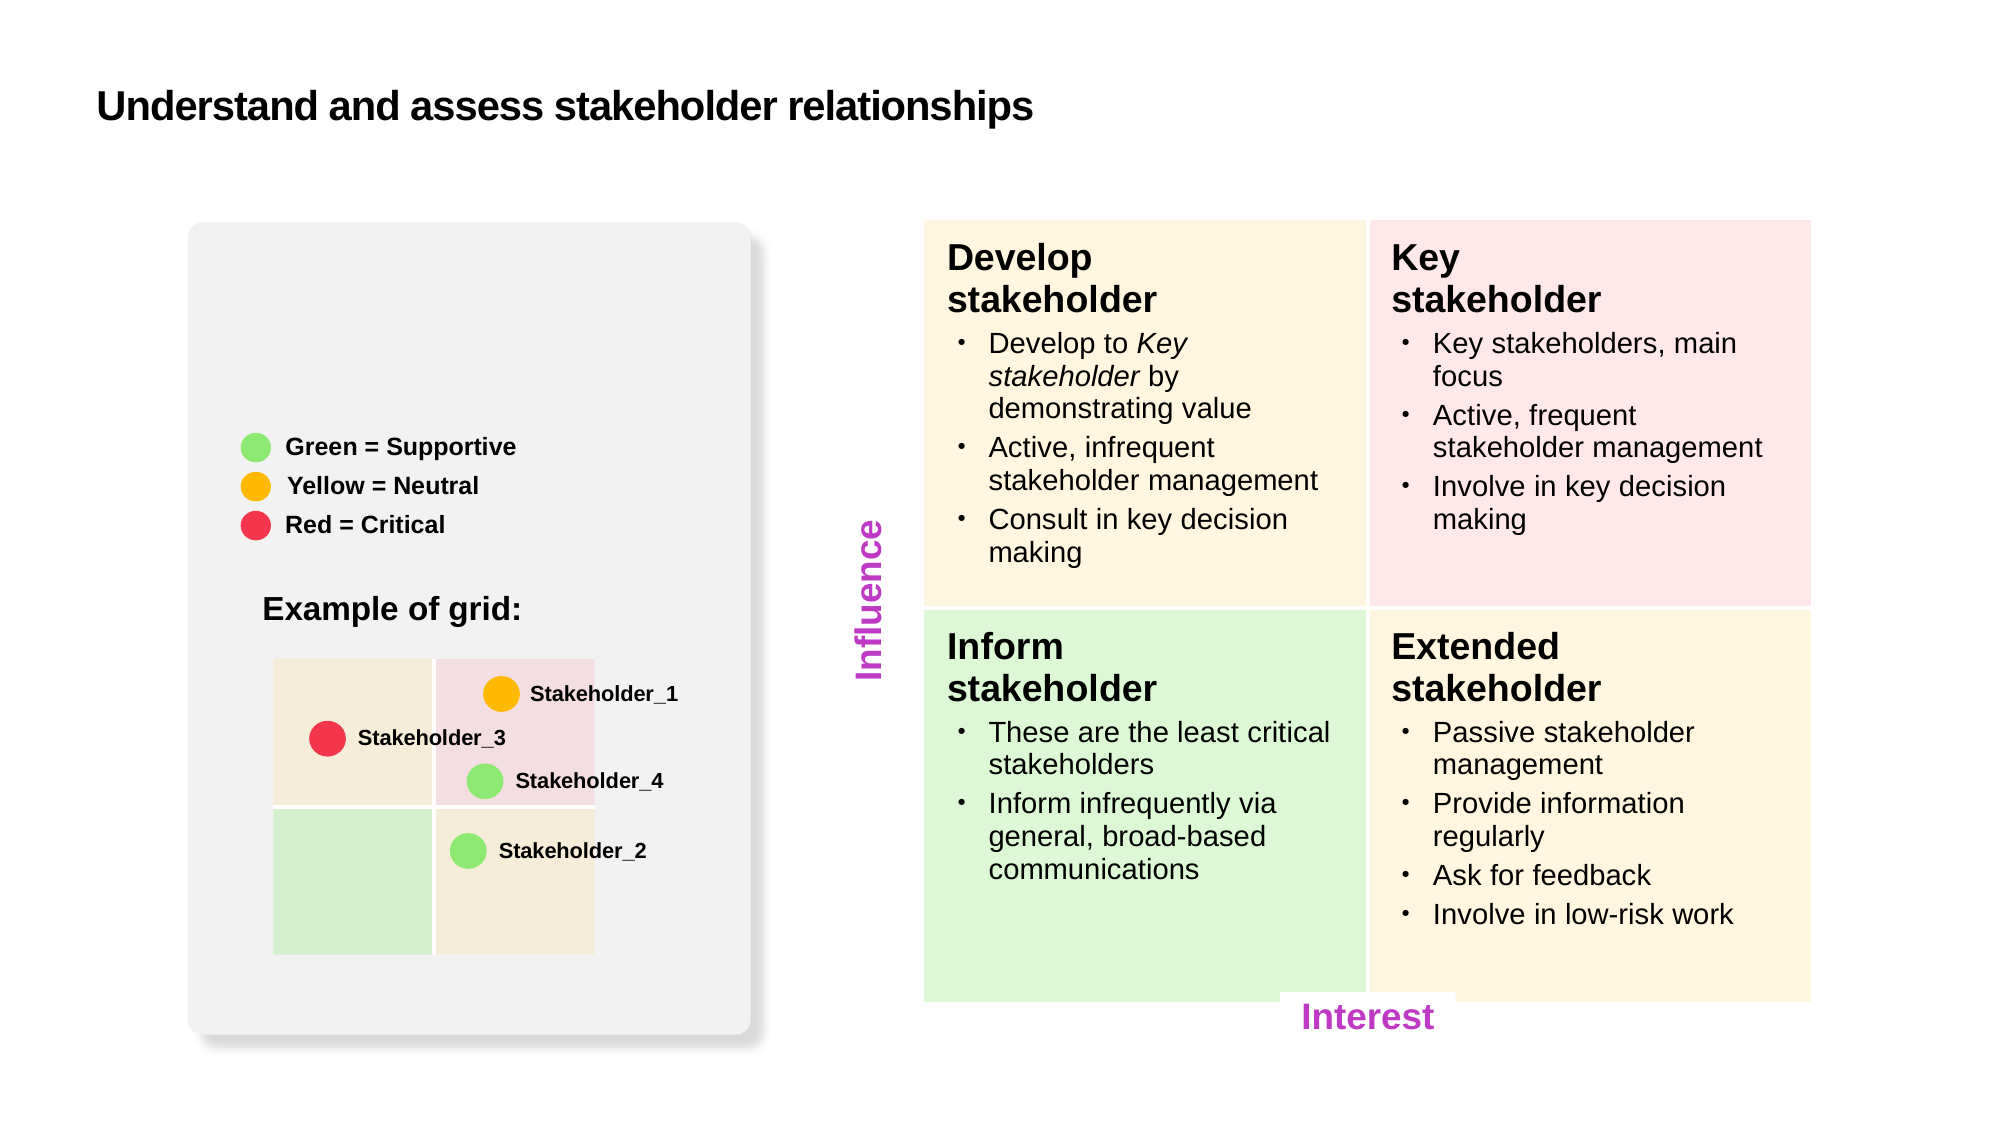

# Understand and assess stakeholder relationships
| Develop stakeholder Develop to Key stakeholder by demonstrating value Active, infrequent stakeholder management Consult in key decision making | Key stakeholder Key stakeholders, main focus Active, frequent stakeholder management Involve in key decision making |
| --- | --- |
| Inform stakeholder These are the least critical stakeholders Inform infrequently via general, broad-based communications | Extended stakeholder Passive stakeholder management Provide information regularly Ask for feedback Involve in low-risk work |

Using the Power/Interest stakeholder grid, map each stakeholder based on their interest and influence over your work.
Then color code each one based on their attitudes:

Green = Supportive

Yellow = Neutral

Red = Critical

Example of grid:
Influence
|  |  |
| --- | --- |
|  |  |

Stakeholder_1

Stakeholder_3

Stakeholder_4

Stakeholder_2
Interest